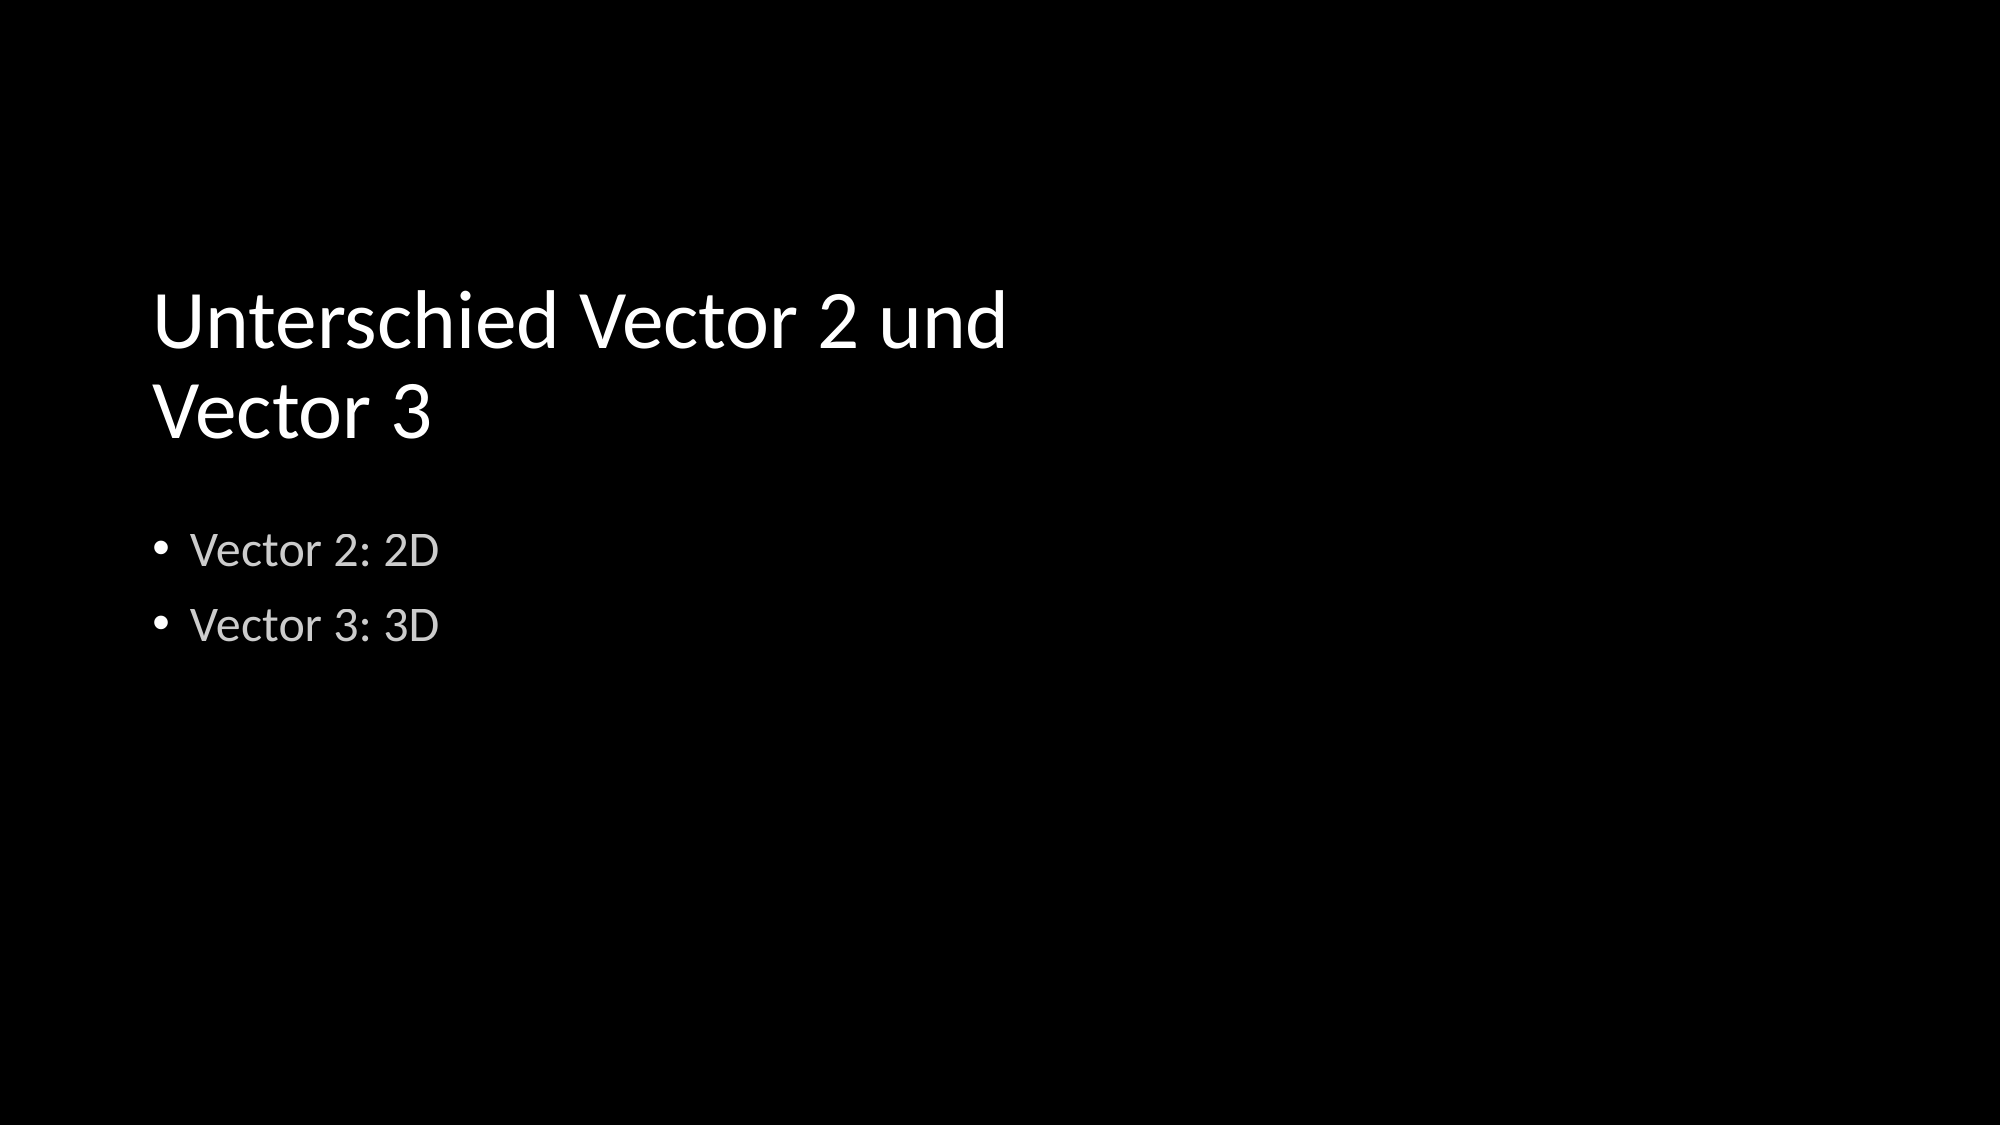

# Unterschied Vector 2 und Vector 3
Vector 2: 2D
Vector 3: 3D